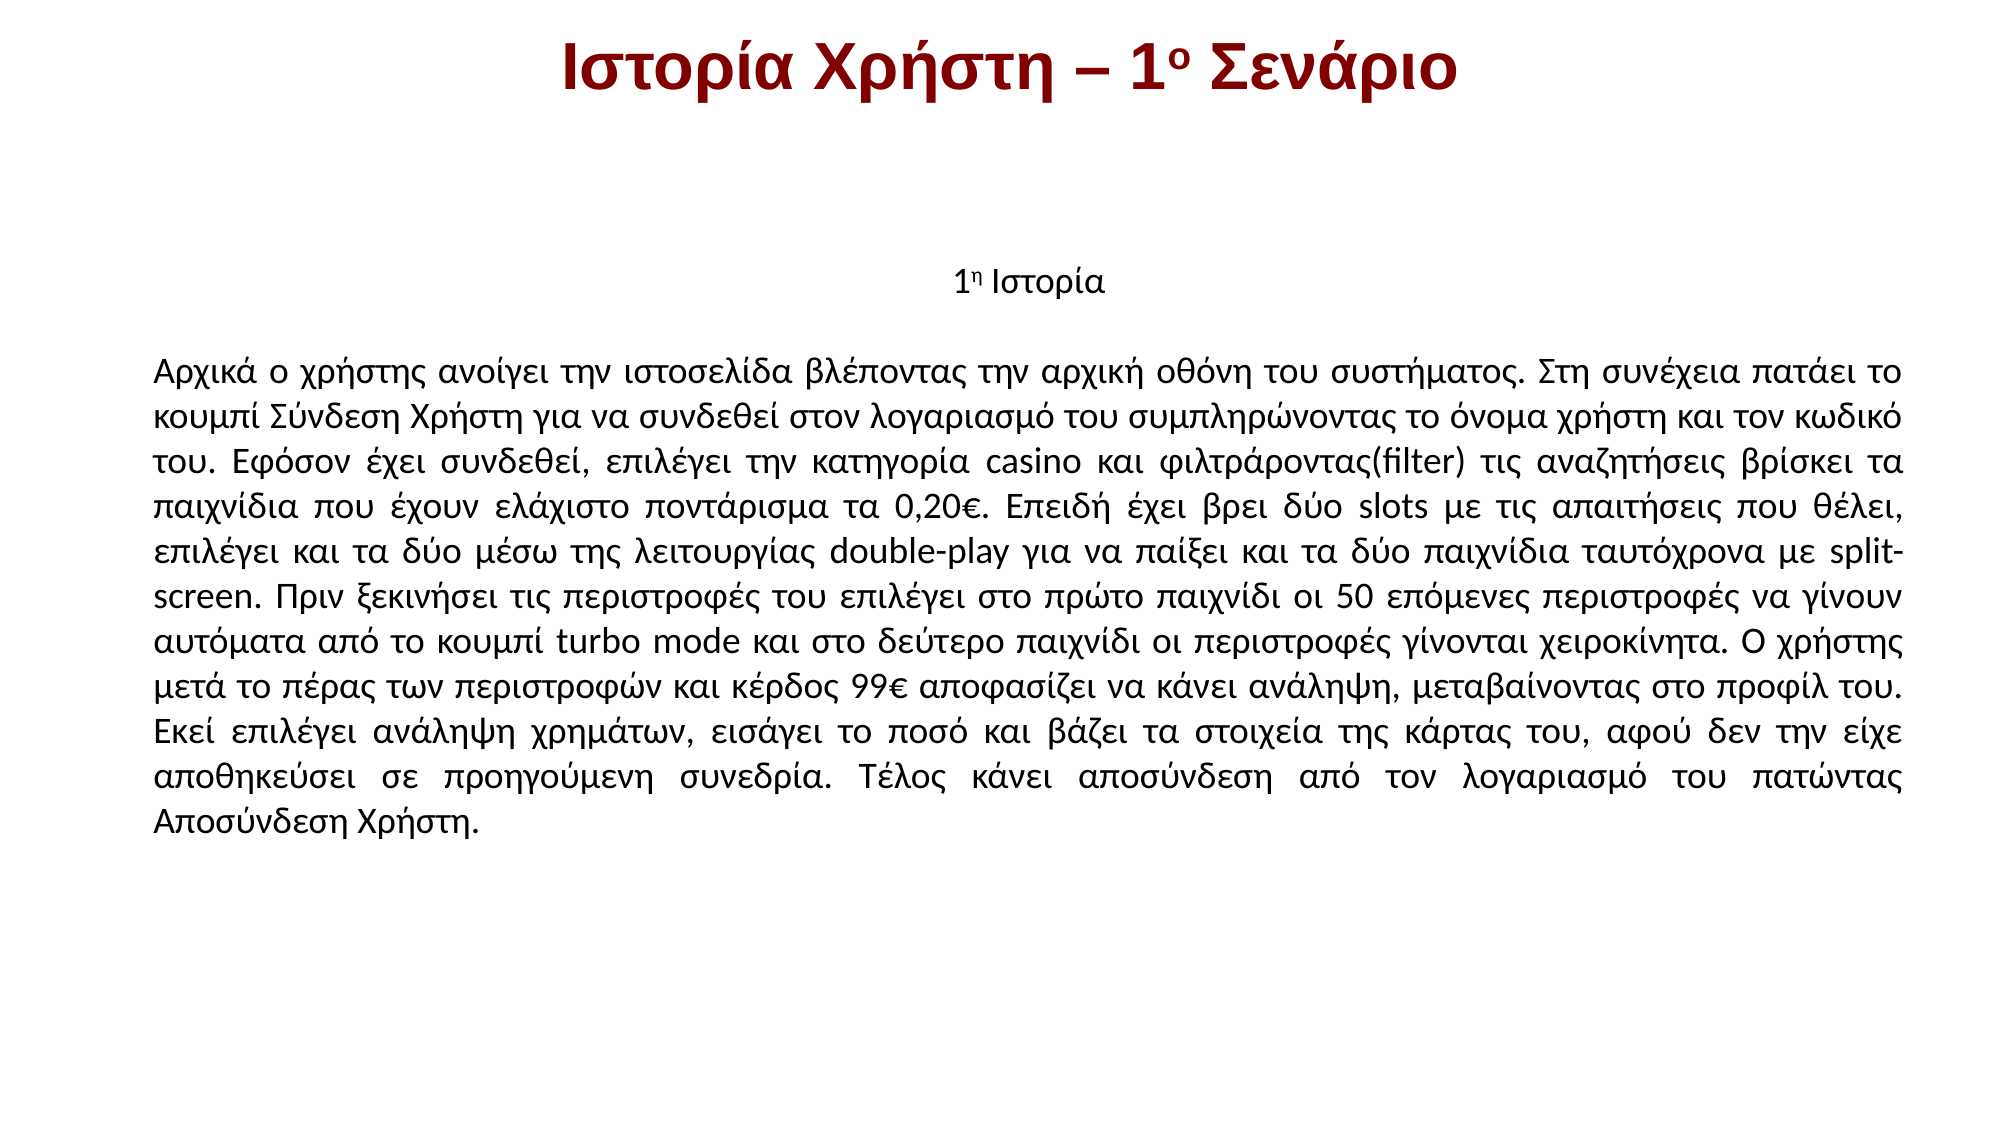

Ιστορία Χρήστη – 1ο Σενάριο
1η Ιστορία

Αρχικά ο χρήστης ανοίγει την ιστοσελίδα βλέποντας την αρχική οθόνη του συστήματος. Στη συνέχεια πατάει το κουμπί Σύνδεση Χρήστη για να συνδεθεί στον λογαριασμό του συμπληρώνοντας το όνομα χρήστη και τον κωδικό του. Εφόσον έχει συνδεθεί, επιλέγει την κατηγορία casino και φιλτράροντας(filter) τις αναζητήσεις βρίσκει τα παιχνίδια που έχουν ελάχιστο ποντάρισμα τα 0,20€. Επειδή έχει βρει δύο slots με τις απαιτήσεις που θέλει, επιλέγει και τα δύο μέσω της λειτουργίας double-play για να παίξει και τα δύο παιχνίδια ταυτόχρονα με split-screen. Πριν ξεκινήσει τις περιστροφές του επιλέγει στο πρώτο παιχνίδι οι 50 επόμενες περιστροφές να γίνουν αυτόματα από το κουμπί turbo mode και στο δεύτερο παιχνίδι οι περιστροφές γίνονται χειροκίνητα. Ο χρήστης μετά το πέρας των περιστροφών και κέρδος 99€ αποφασίζει να κάνει ανάληψη, μεταβαίνοντας στο προφίλ του. Εκεί επιλέγει ανάληψη χρημάτων, εισάγει το ποσό και βάζει τα στοιχεία της κάρτας του, αφού δεν την είχε αποθηκεύσει σε προηγούμενη συνεδρία. Τέλος κάνει αποσύνδεση από τον λογαριασμό του πατώντας Αποσύνδεση Χρήστη.